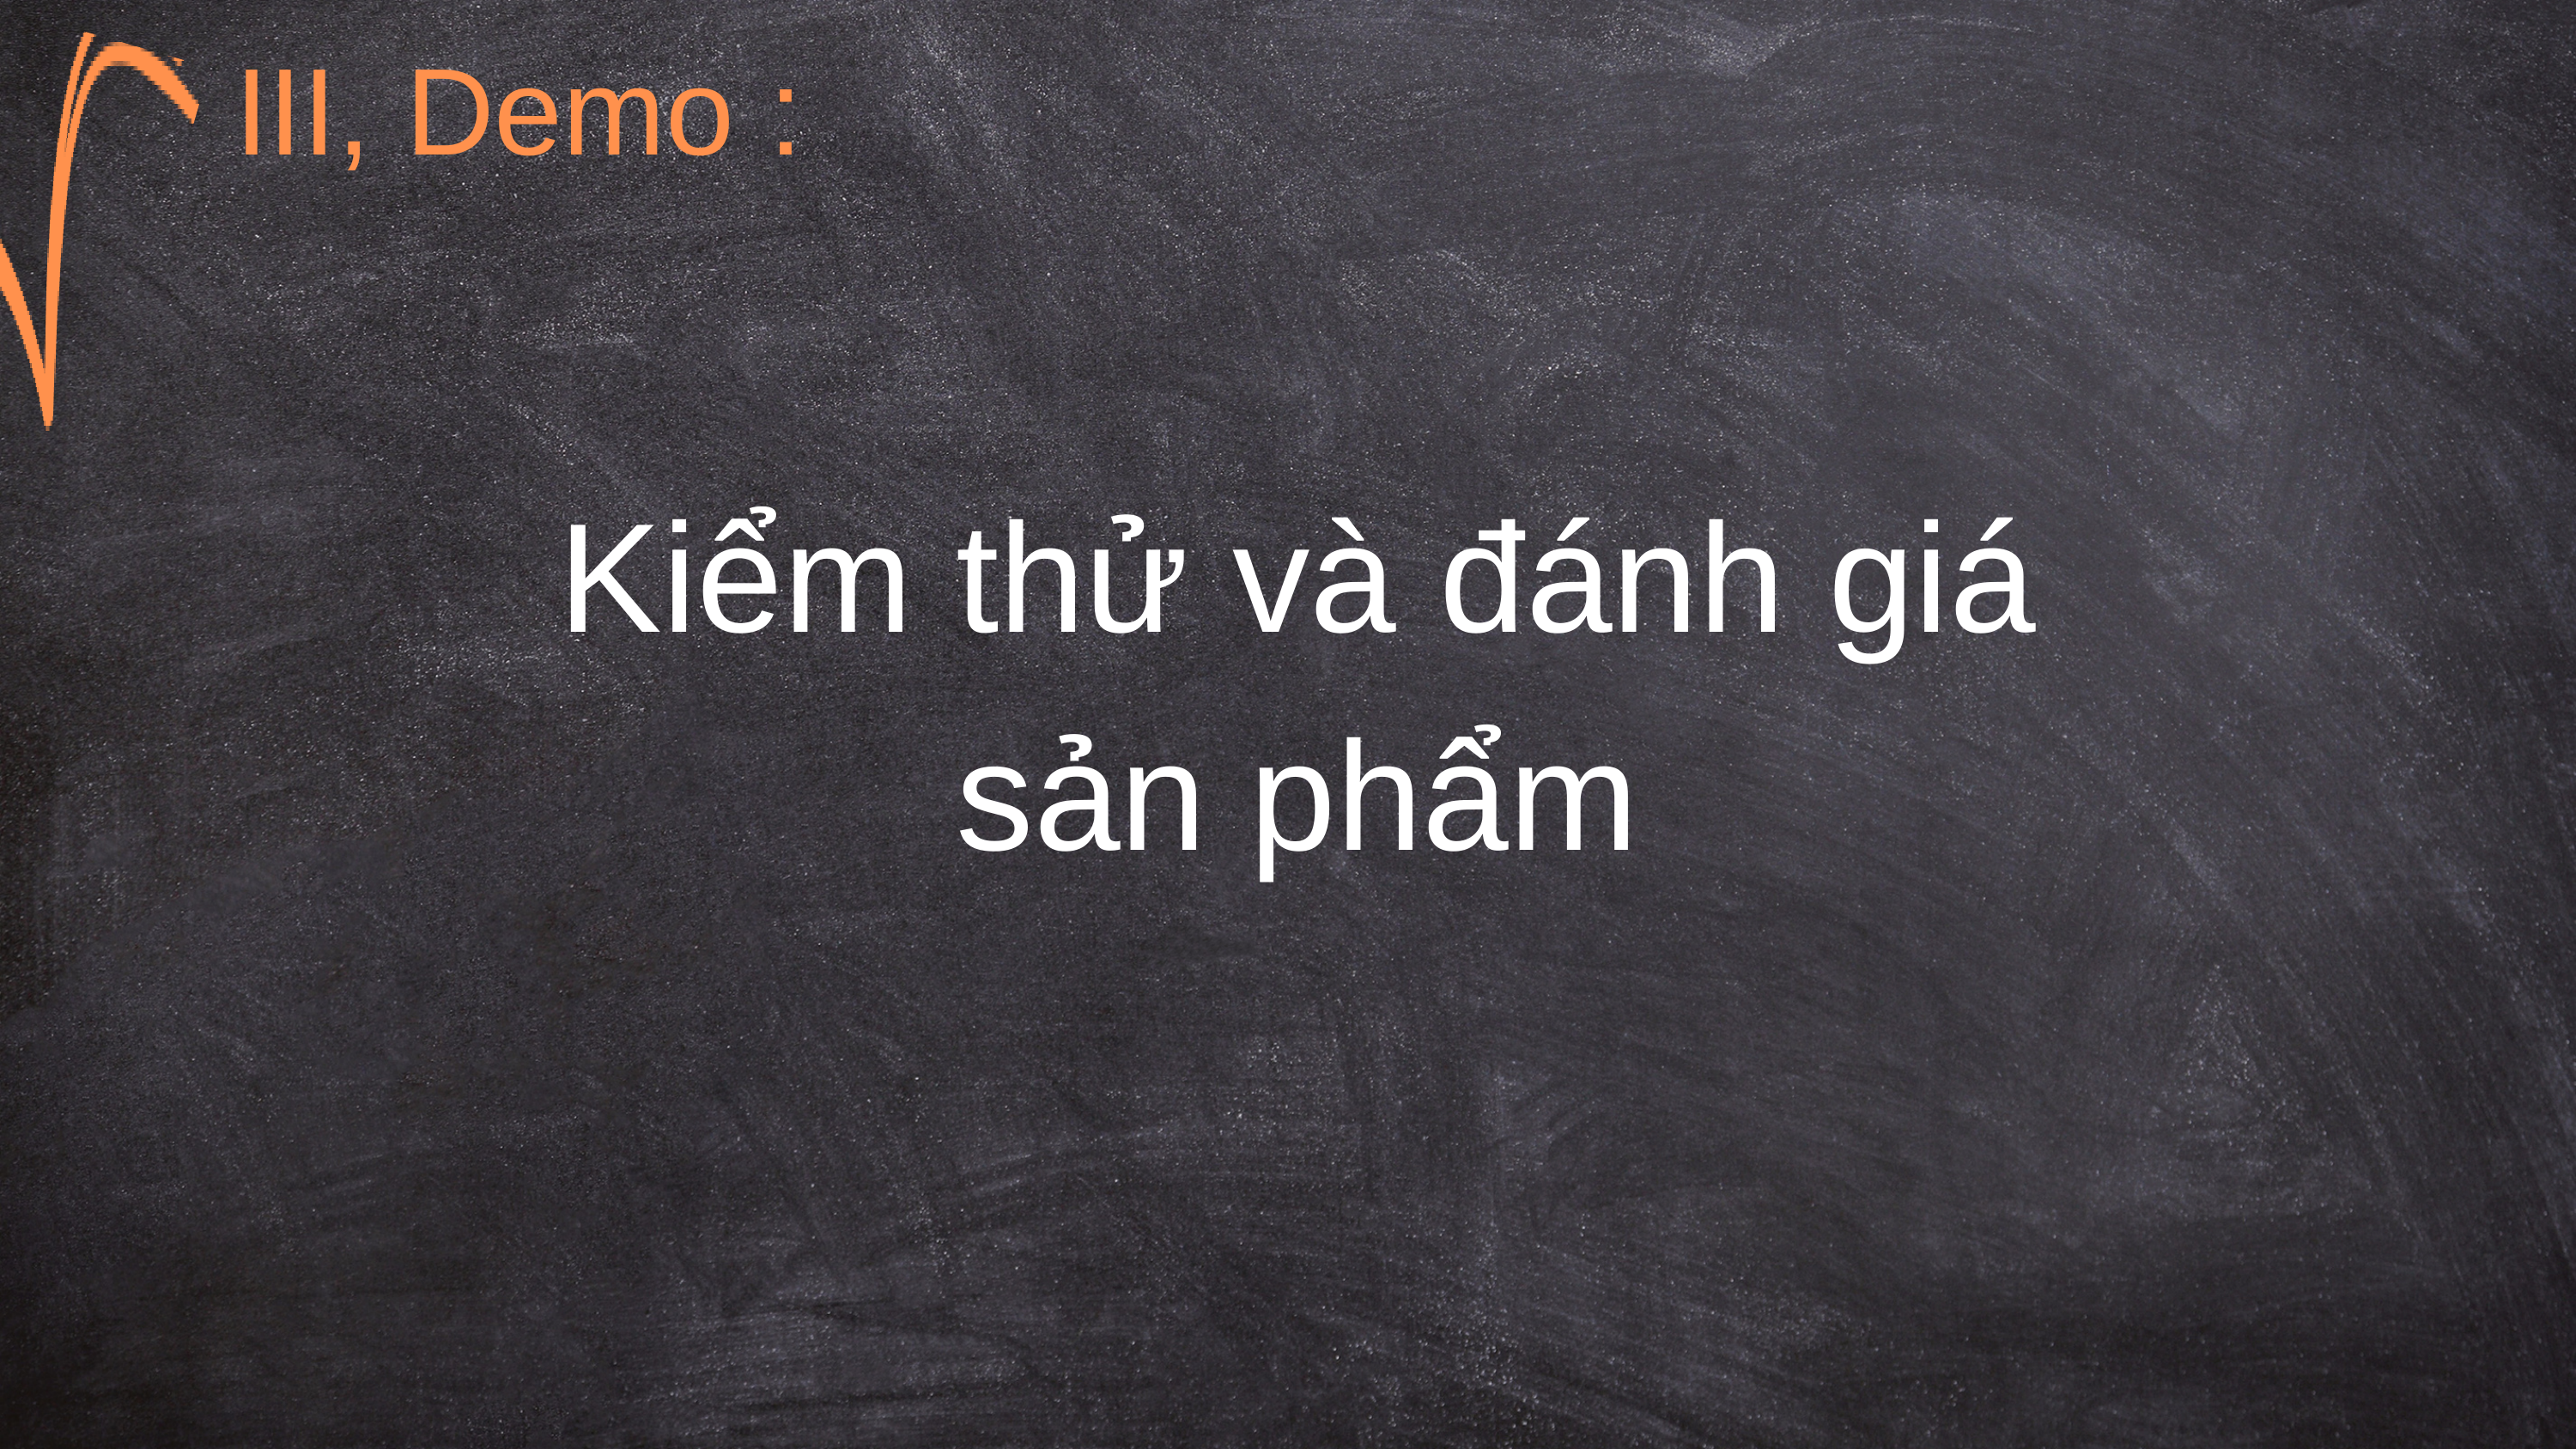

III, Demo :

Kiểm thử và đánh giá sản phẩm